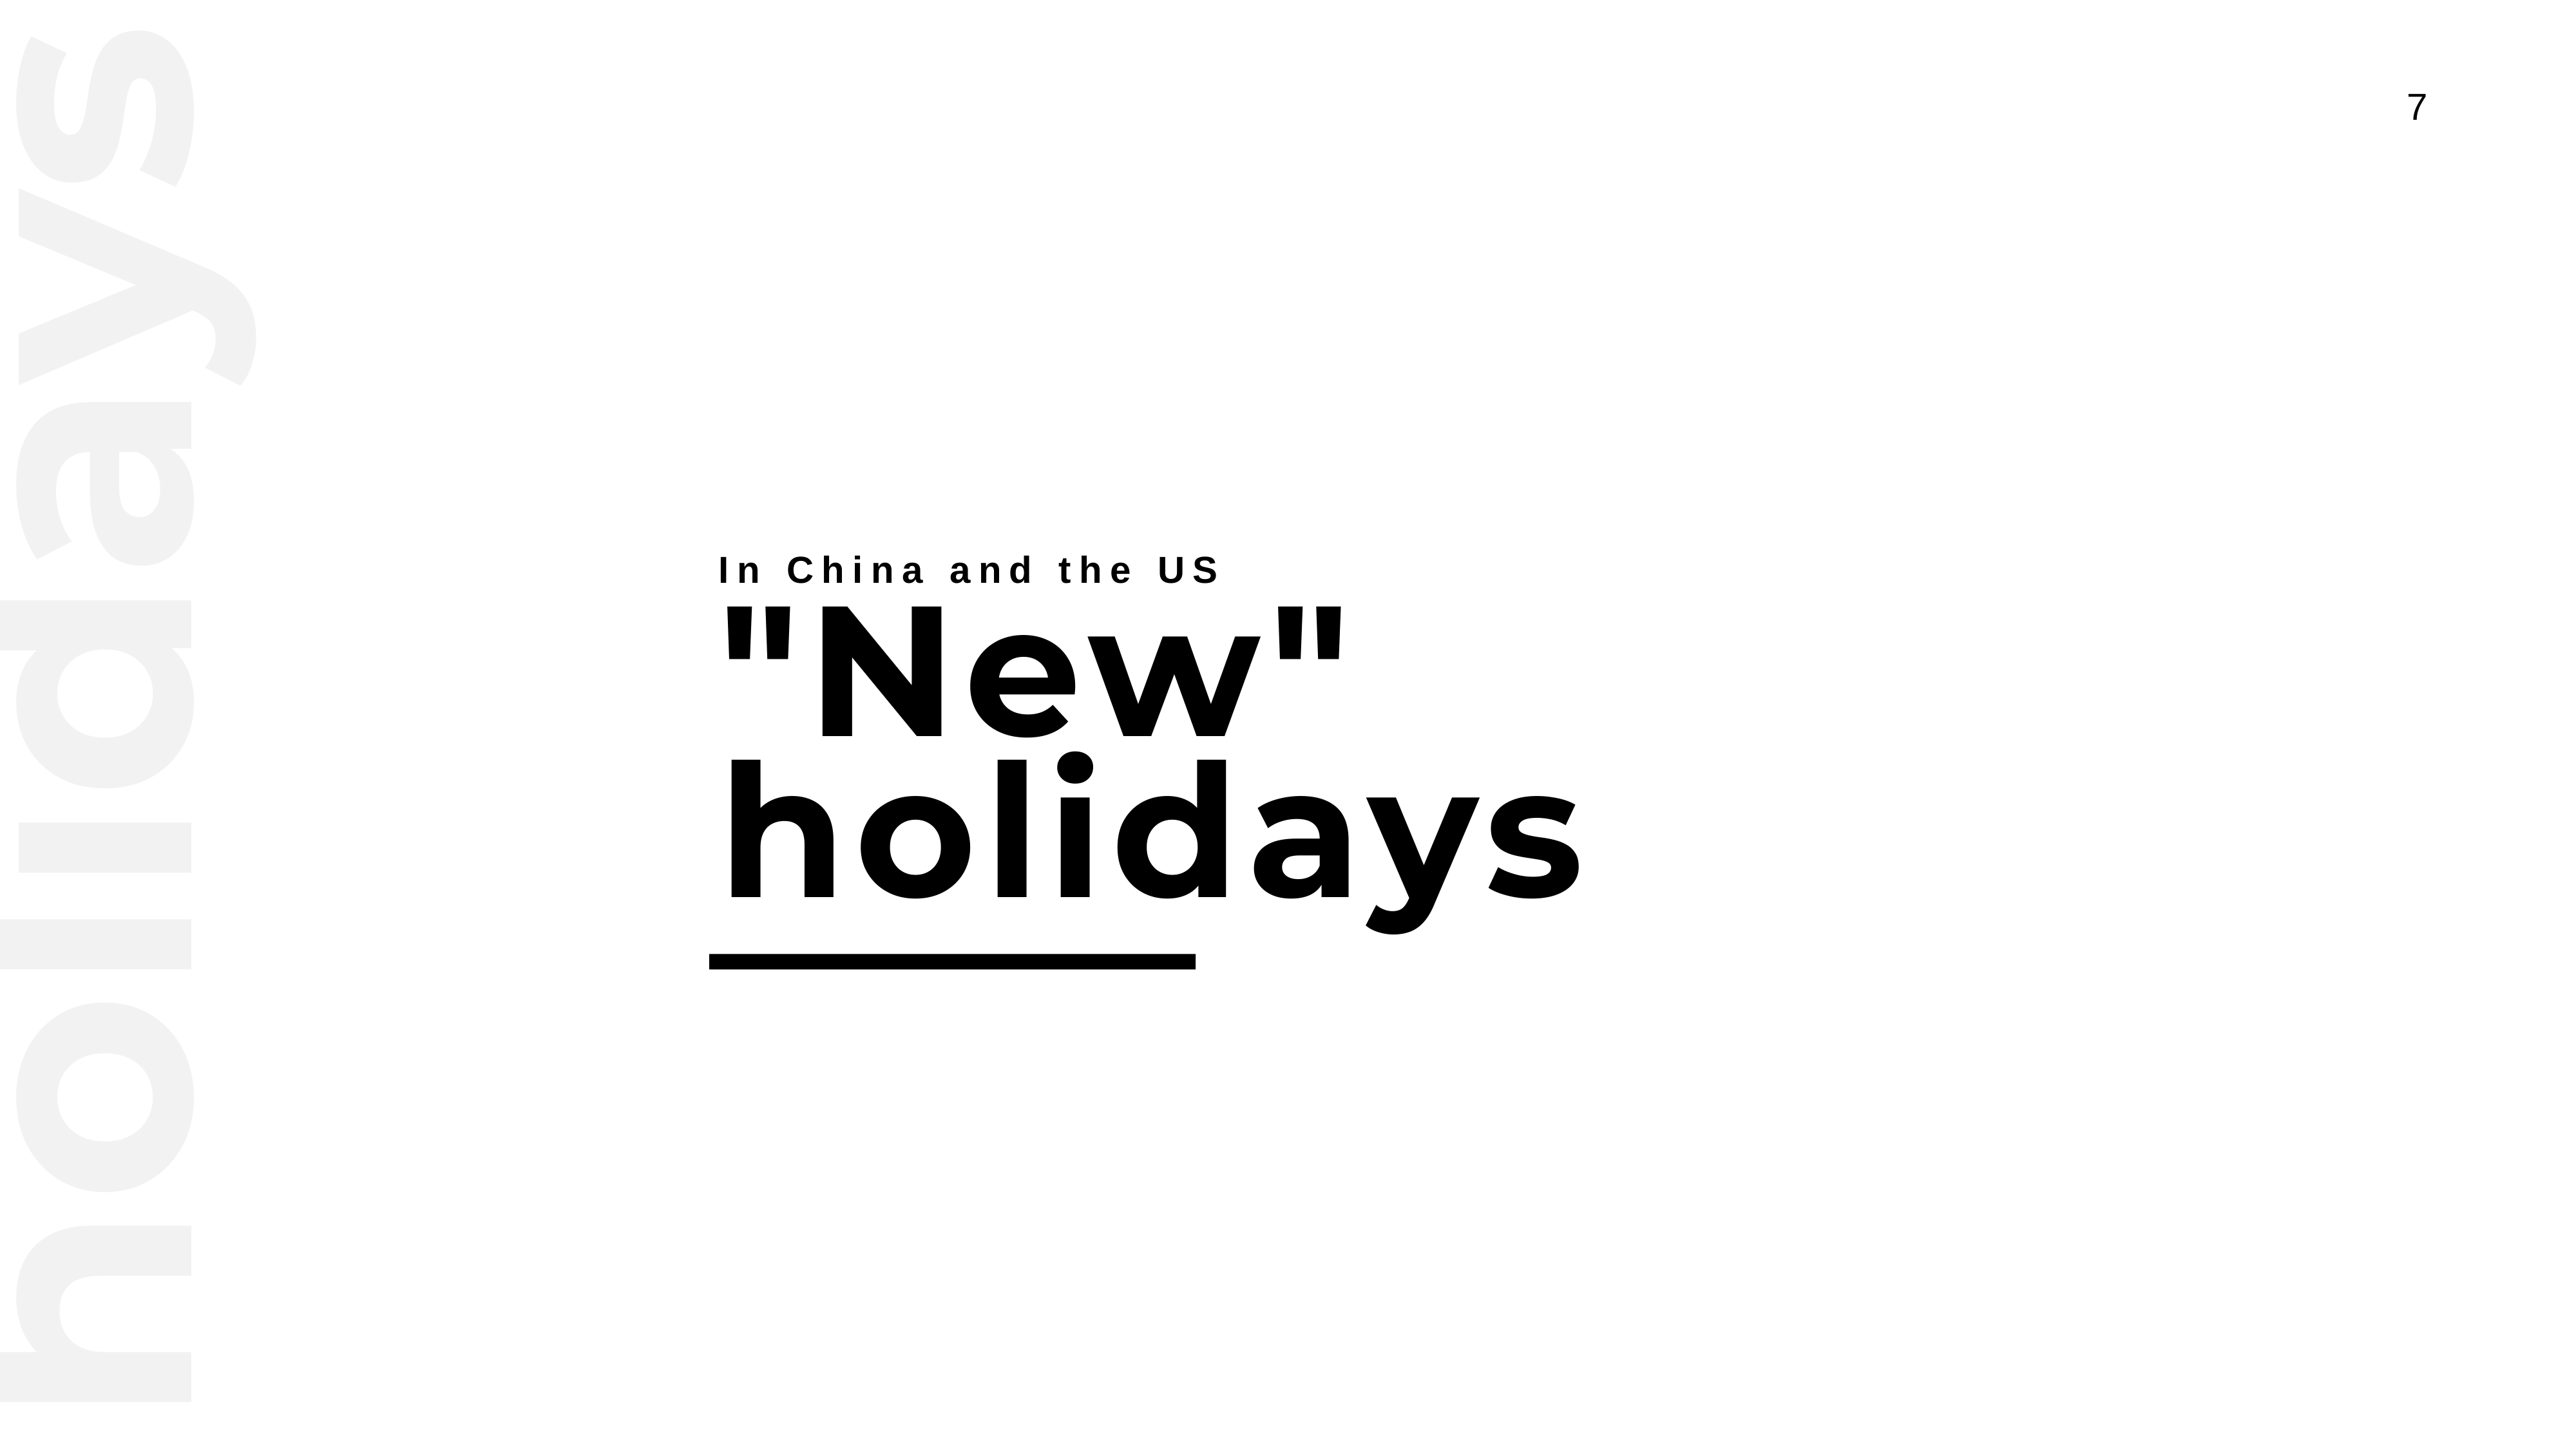

holidays
In China and the US
"New" holidays